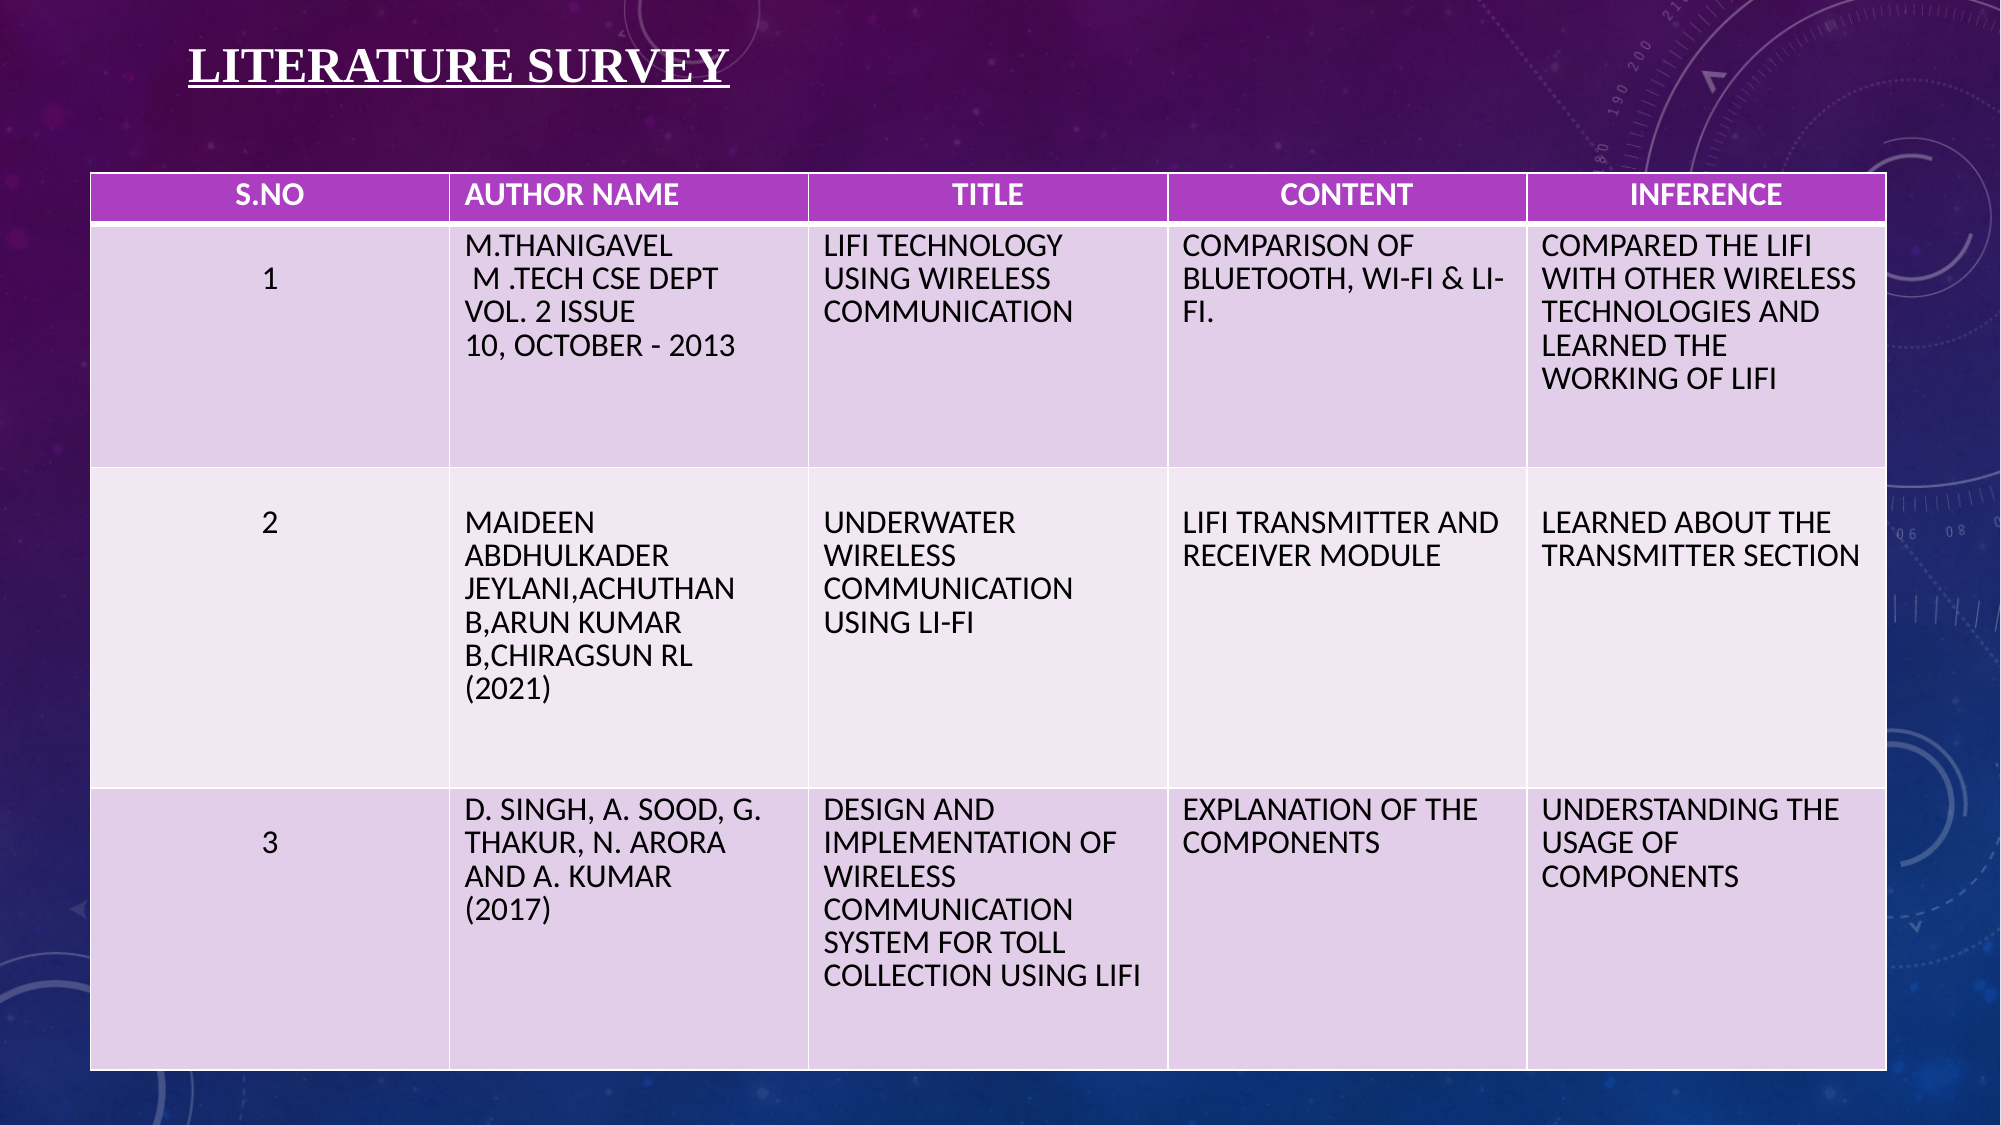

# Literature survey
| S.NO | AUTHOR NAME | TITLE | CONTENT | INFERENCE |
| --- | --- | --- | --- | --- |
| 1 | M.THANIGAVEL  M .TECH CSE DEPT VOL. 2 ISSUE 10, OCTOBER - 2013 | LIFI TECHNOLOGY USING WIRELESS COMMUNICATION | COMPARISON OF BLUETOOTH, WI-FI & LI-FI. | COMPARED THE LIFI WITH OTHER WIRELESS TECHNOLOGIES AND LEARNED THE WORKING OF LIFI |
| 2 | MAIDEEN ABDHULKADER JEYLANI,ACHUTHAN B,ARUN KUMAR B,CHIRAGSUN RL (2021) | UNDERWATER WIRELESS COMMUNICATION USING LI-FI | LIFI TRANSMITTER AND RECEIVER MODULE | LEARNED ABOUT THE TRANSMITTER SECTION |
| 3 | D. SINGH, A. SOOD, G. THAKUR, N. ARORA AND A. KUMAR (2017) | DESIGN AND IMPLEMENTATION OF WIRELESS COMMUNICATION SYSTEM FOR TOLL COLLECTION USING LIFI | EXPLANATION OF THE COMPONENTS | UNDERSTANDING THE USAGE OF COMPONENTS |